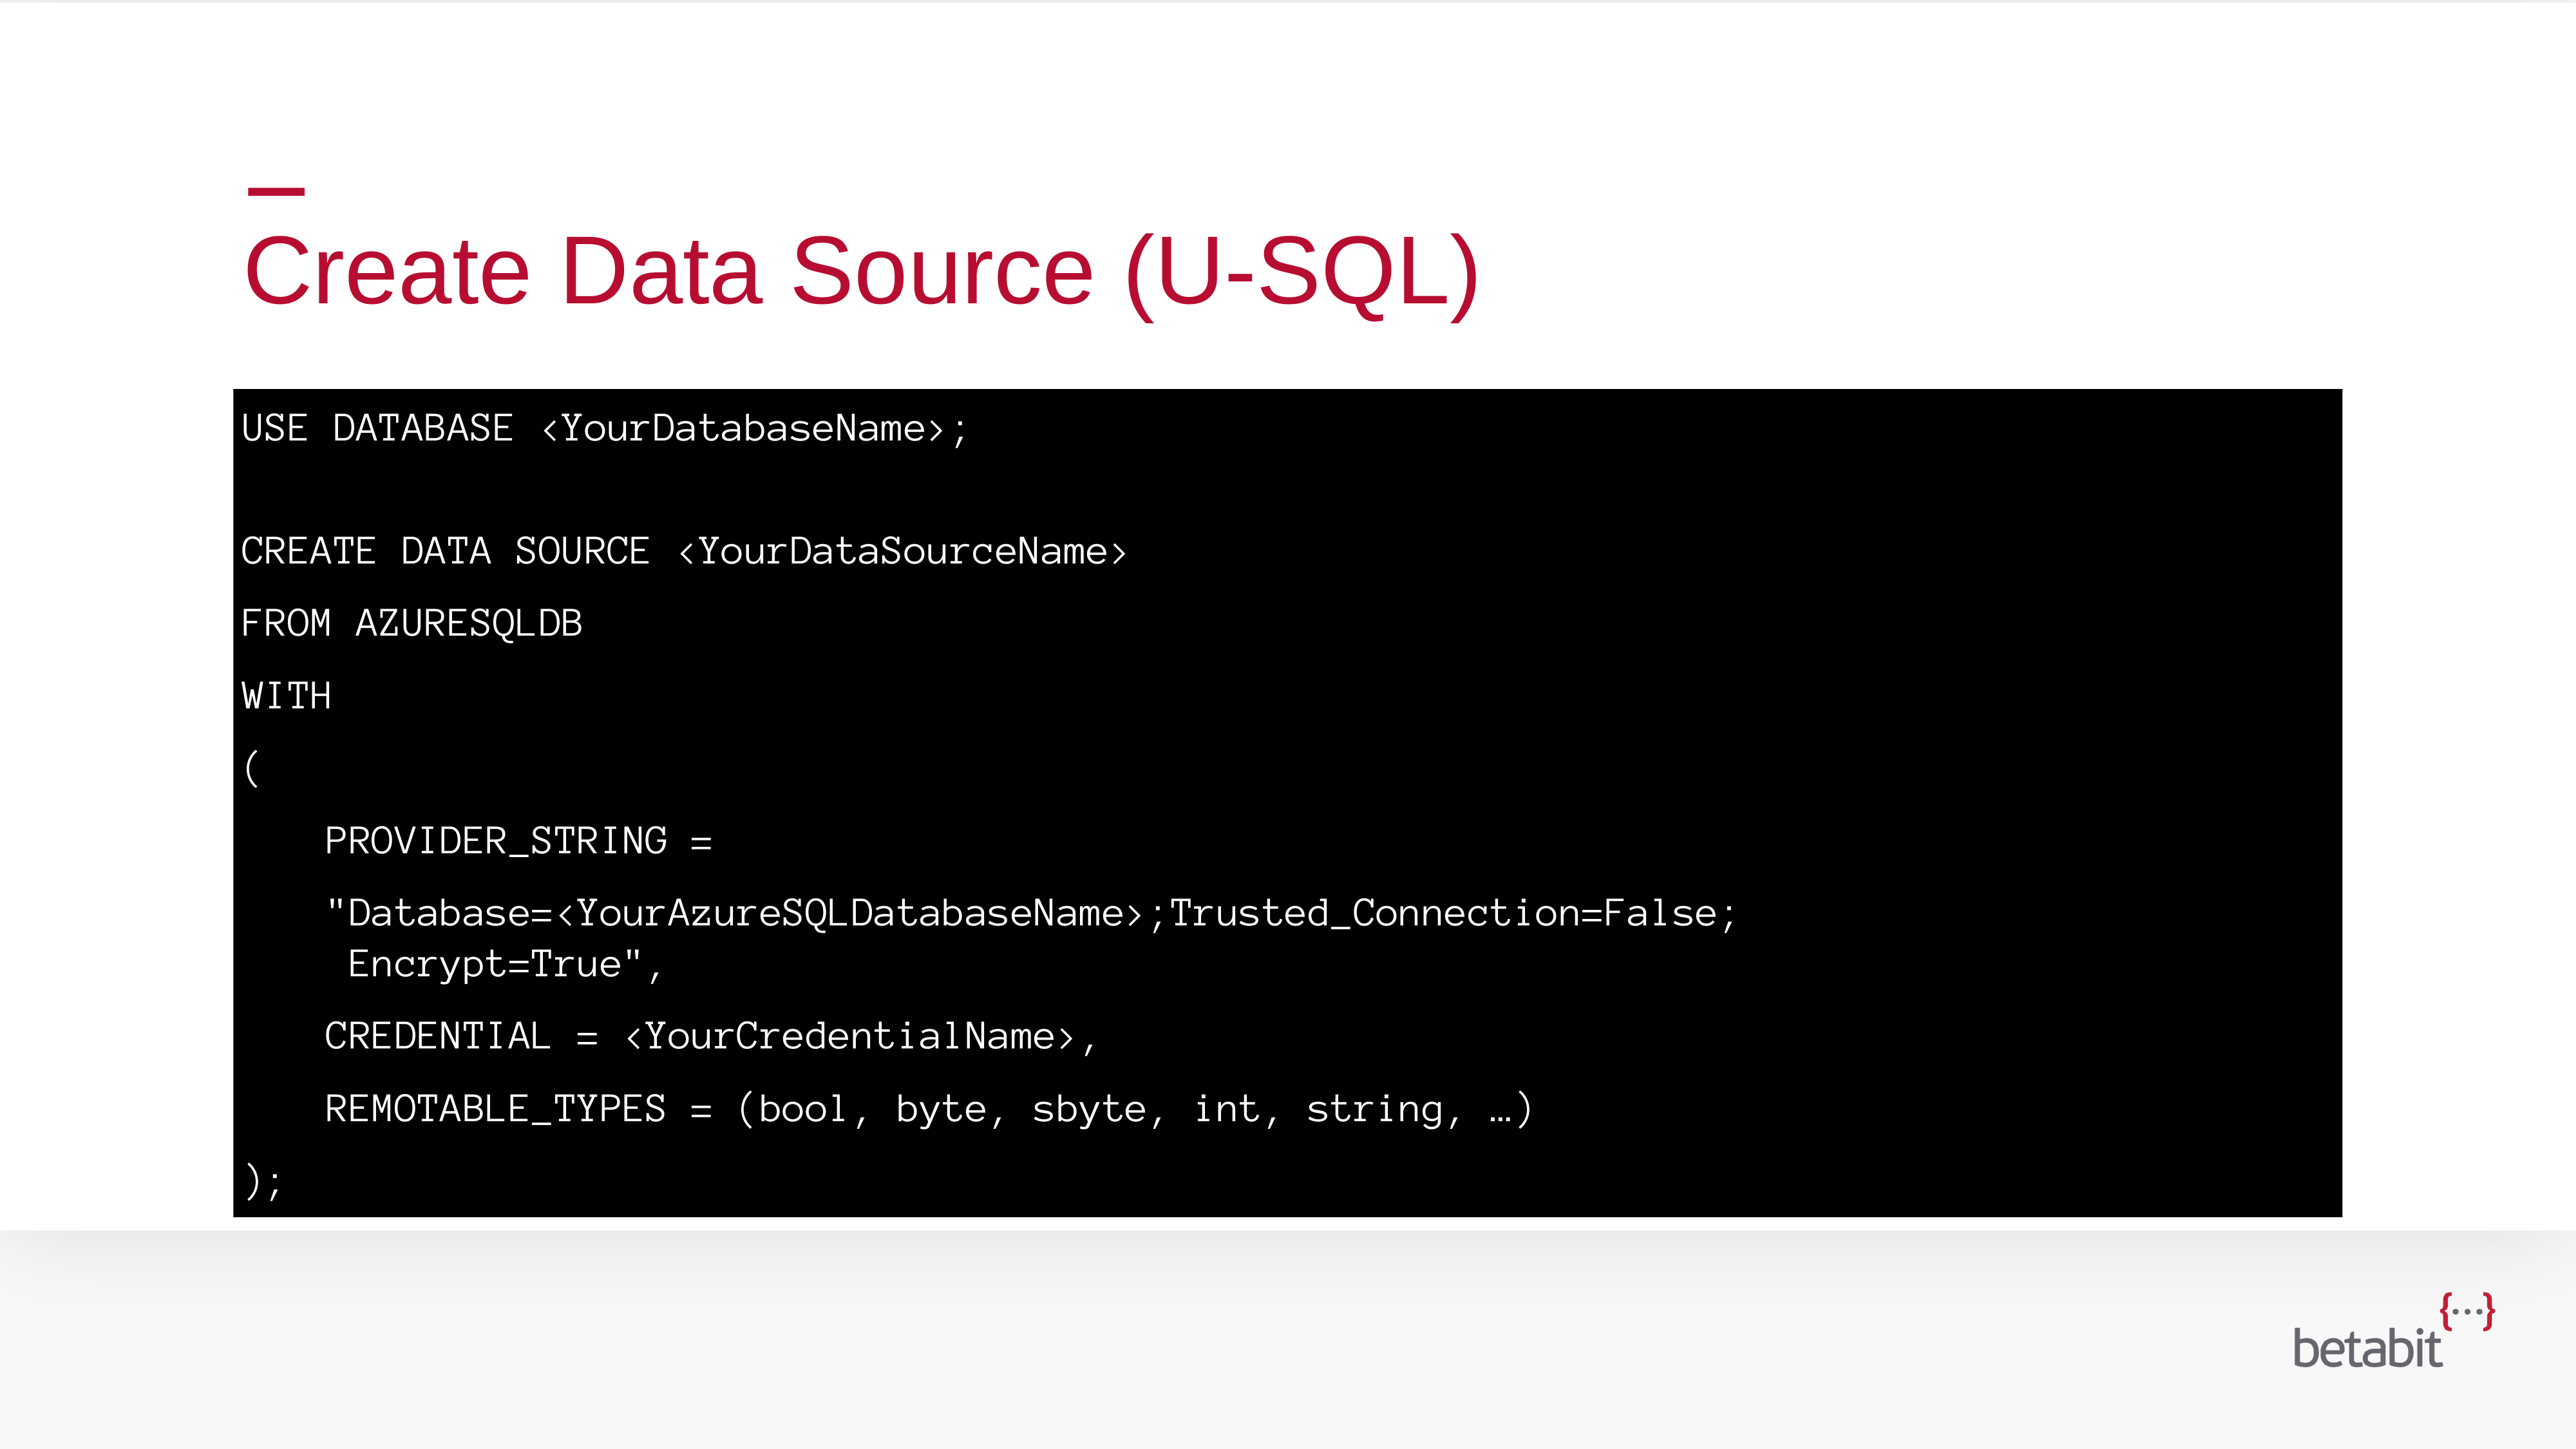

# Create Data Source (U-SQL)
USE DATABASE <YourDatabaseName>;
CREATE DATA SOURCE <YourDataSourceName>
FROM AZURESQLDB
WITH
(
	PROVIDER_STRING =
		"Database=<YourAzureSQLDatabaseName>;Trusted_Connection=False;
		 Encrypt=True",
	CREDENTIAL = <YourCredentialName>,
	REMOTABLE_TYPES = (bool, byte, sbyte, int, string, …)
);